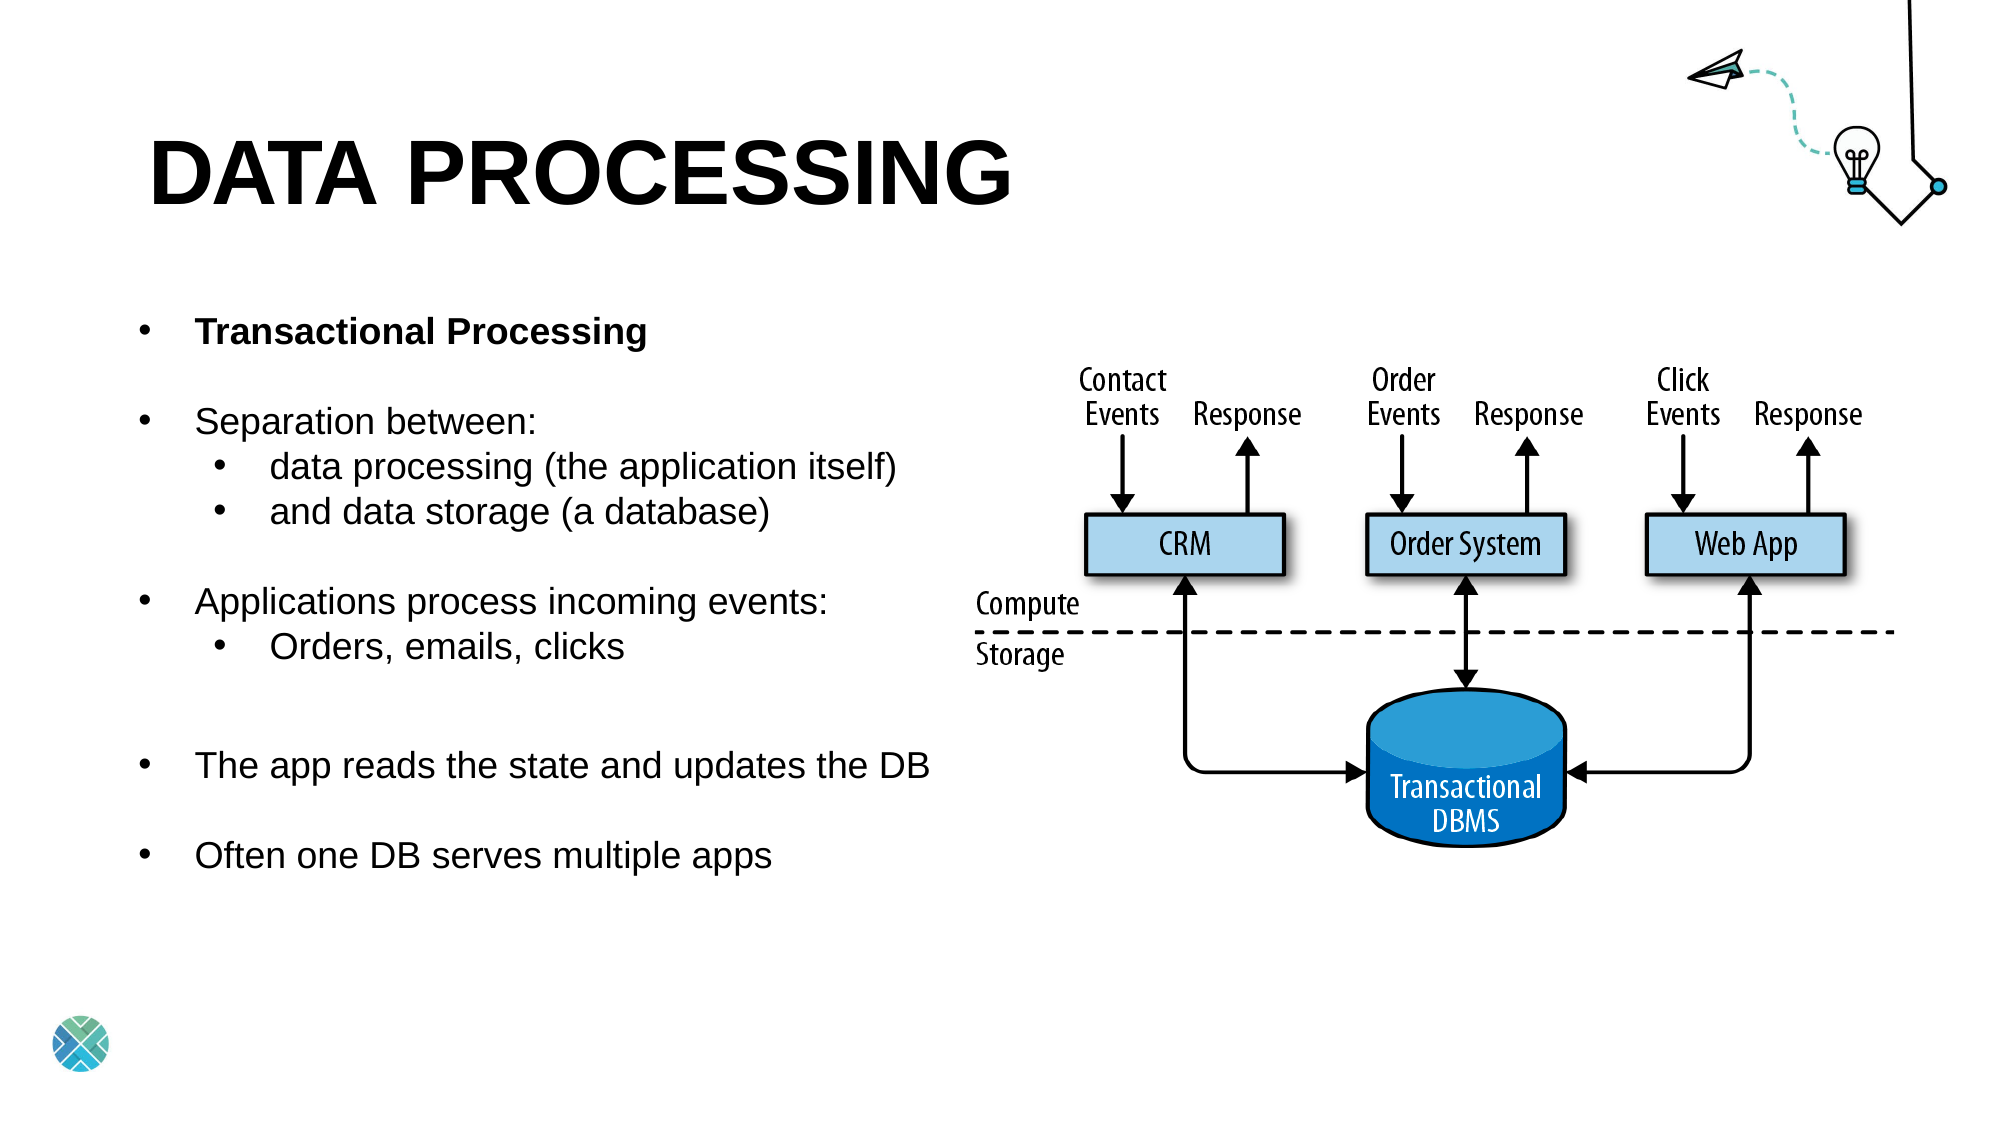

# DATA PROCESSING
Transactional Processing

Separation between:
data processing (the application itself)
and data storage (a database)

Applications process incoming events:
Orders, emails, clicks

The app reads the state and updates the DB

Often one DB serves multiple apps